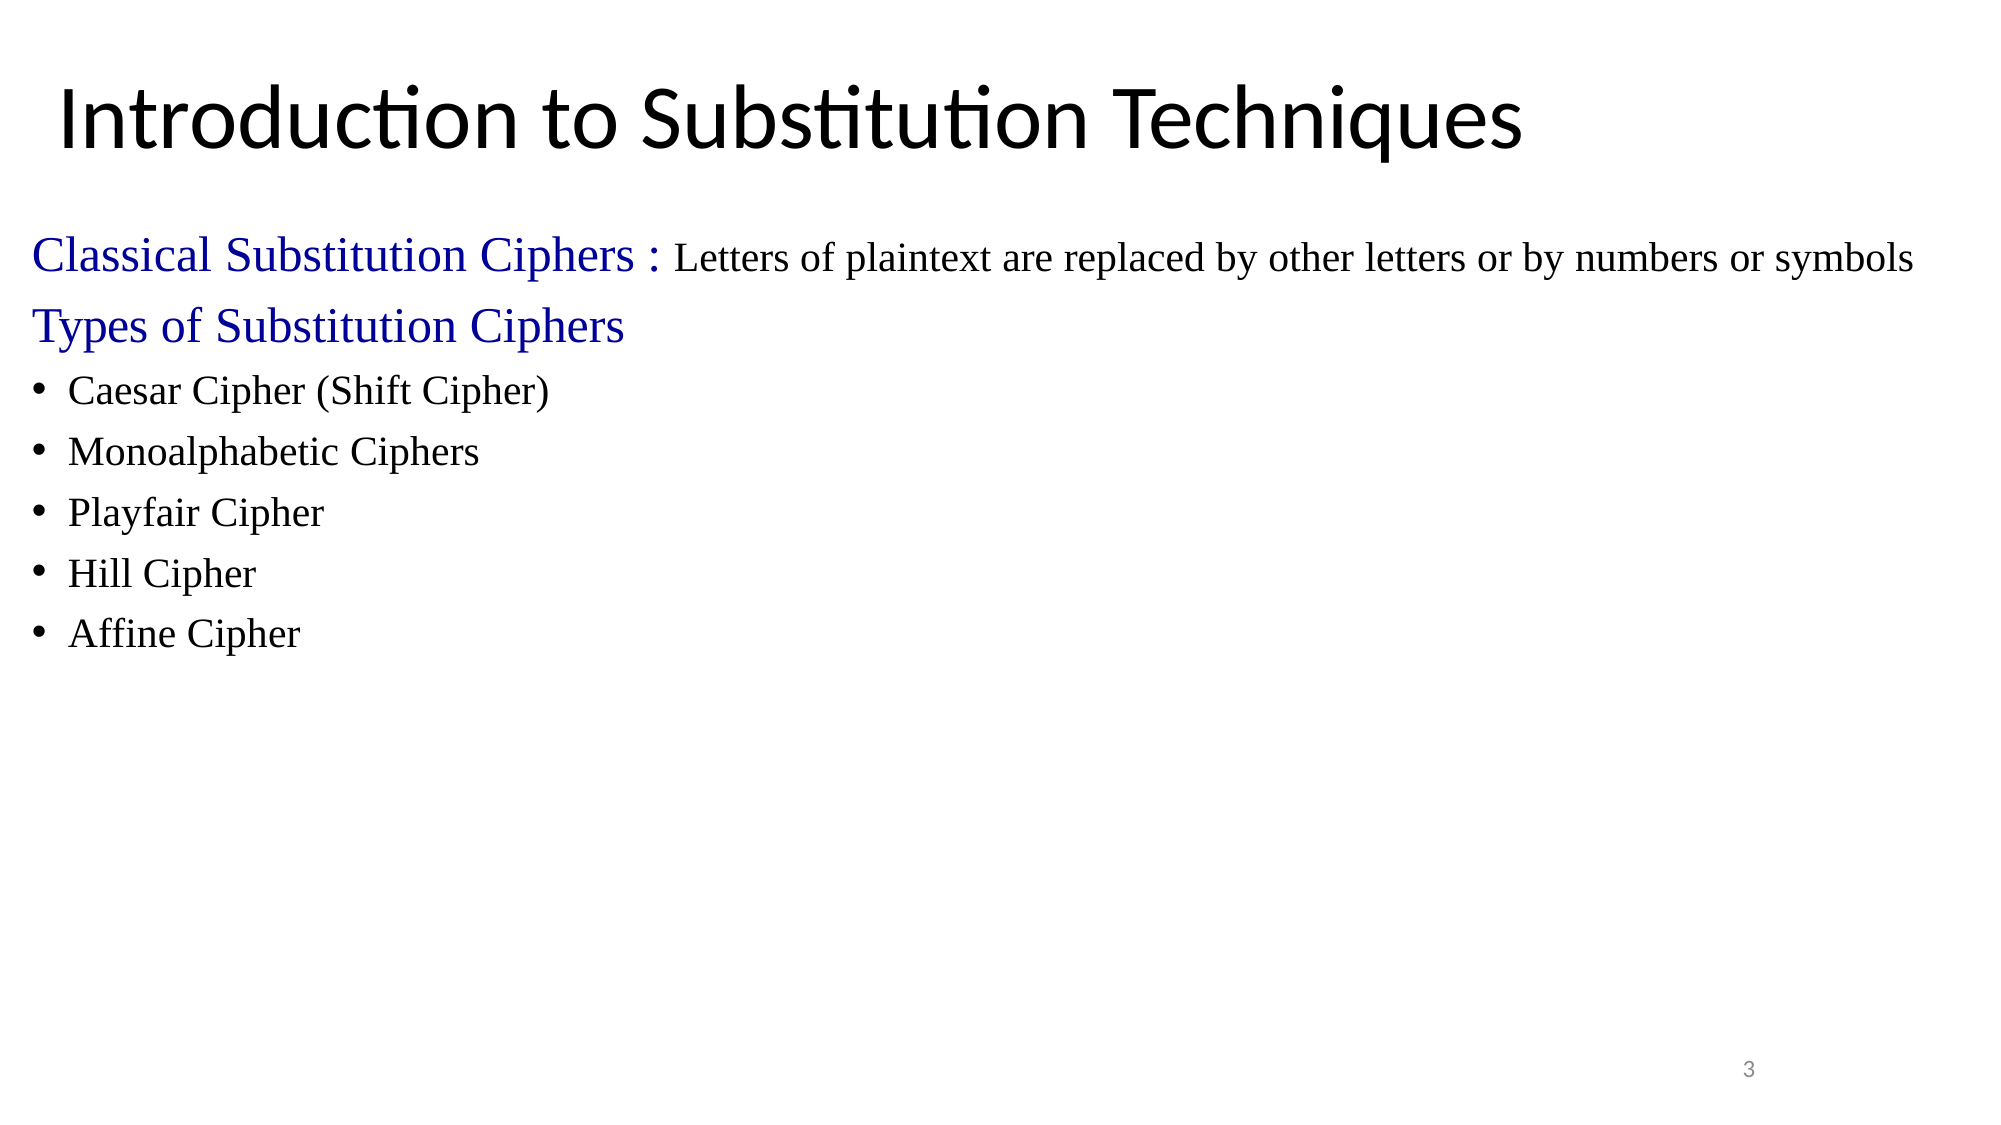

Introduction to Substitution Techniques
Classical Substitution Ciphers : Letters of plaintext are replaced by other letters or by numbers or symbols
Types of Substitution Ciphers
Caesar Cipher (Shift Cipher)
Monoalphabetic Ciphers
Playfair Cipher
Hill Cipher
Affine Cipher
3